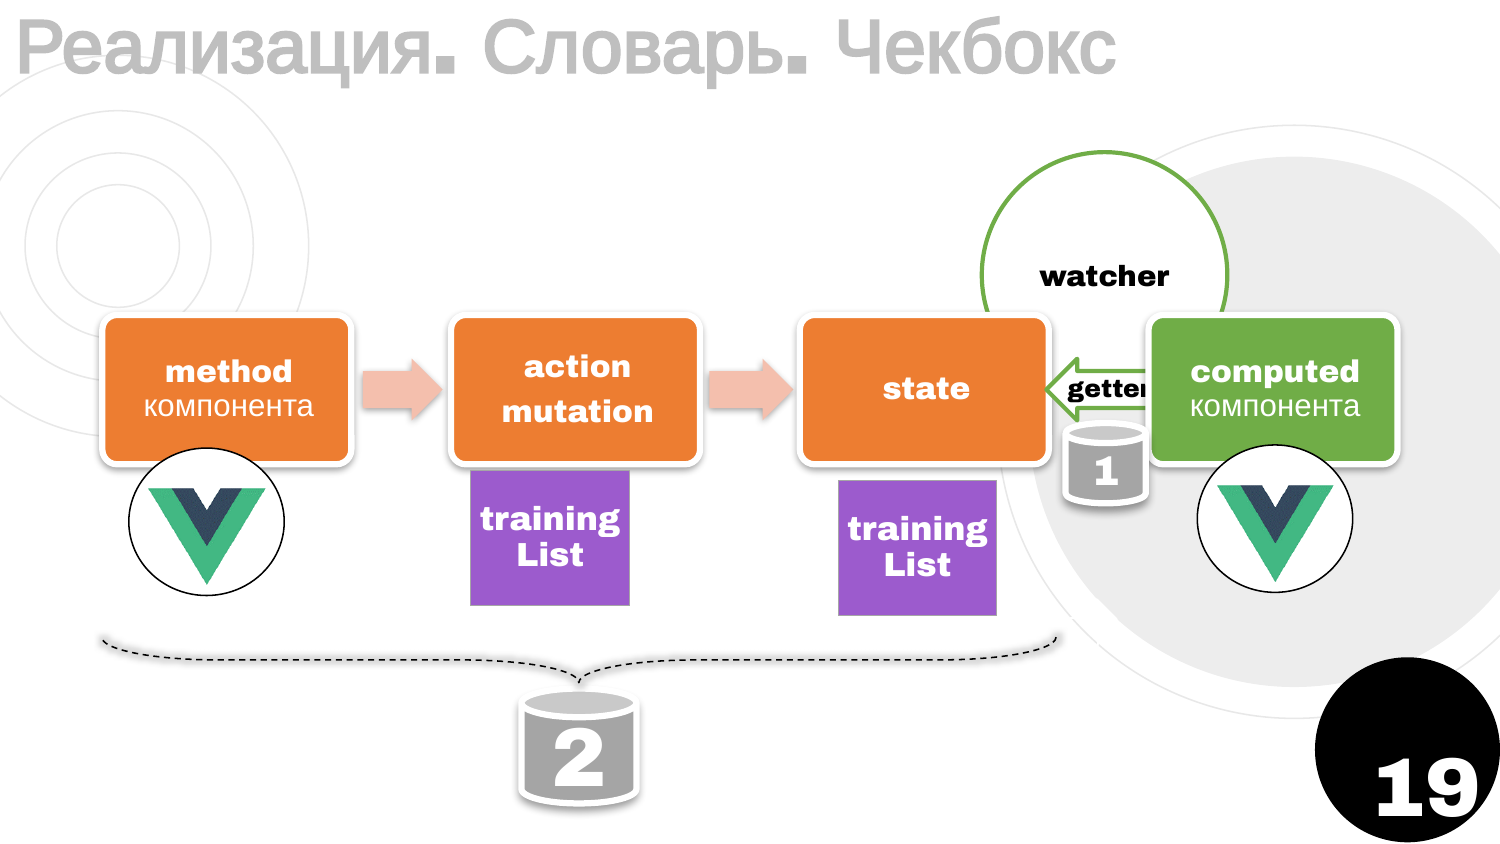

# Реализация. Словарь. Чекбокс
method компонента

action
mutation

state
getter
computed компонента
watcher

1

trainingList

trainingList

2
19